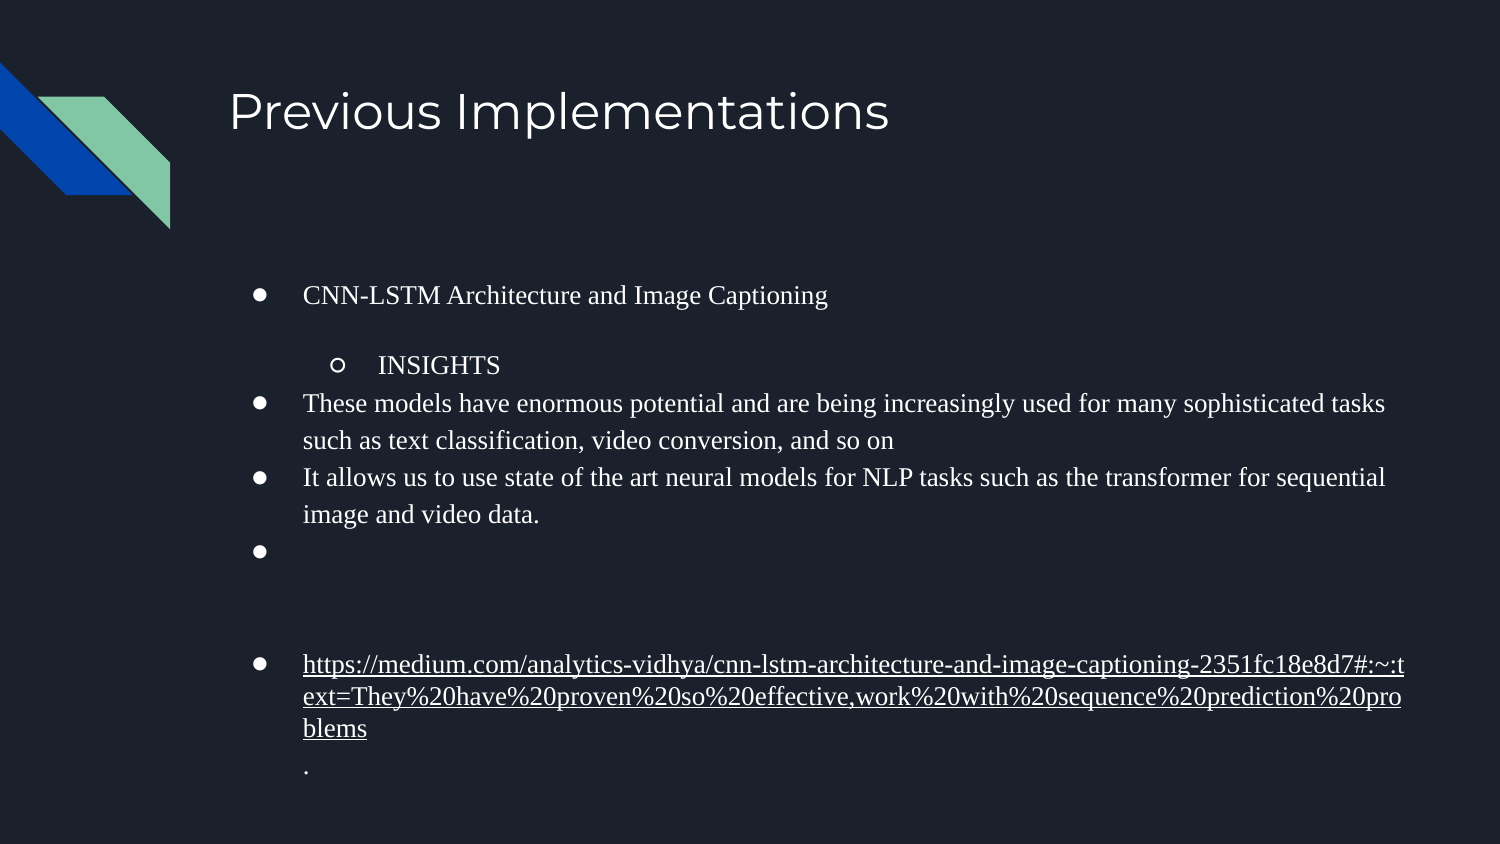

# Previous Implementations
CNN-LSTM Architecture and Image Captioning
INSIGHTS
These models have enormous potential and are being increasingly used for many sophisticated tasks such as text classification, video conversion, and so on
It allows us to use state of the art neural models for NLP tasks such as the transformer for sequential image and video data.

https://medium.com/analytics-vidhya/cnn-lstm-architecture-and-image-captioning-2351fc18e8d7#:~:text=They%20have%20proven%20so%20effective,work%20with%20sequence%20prediction%20problems.